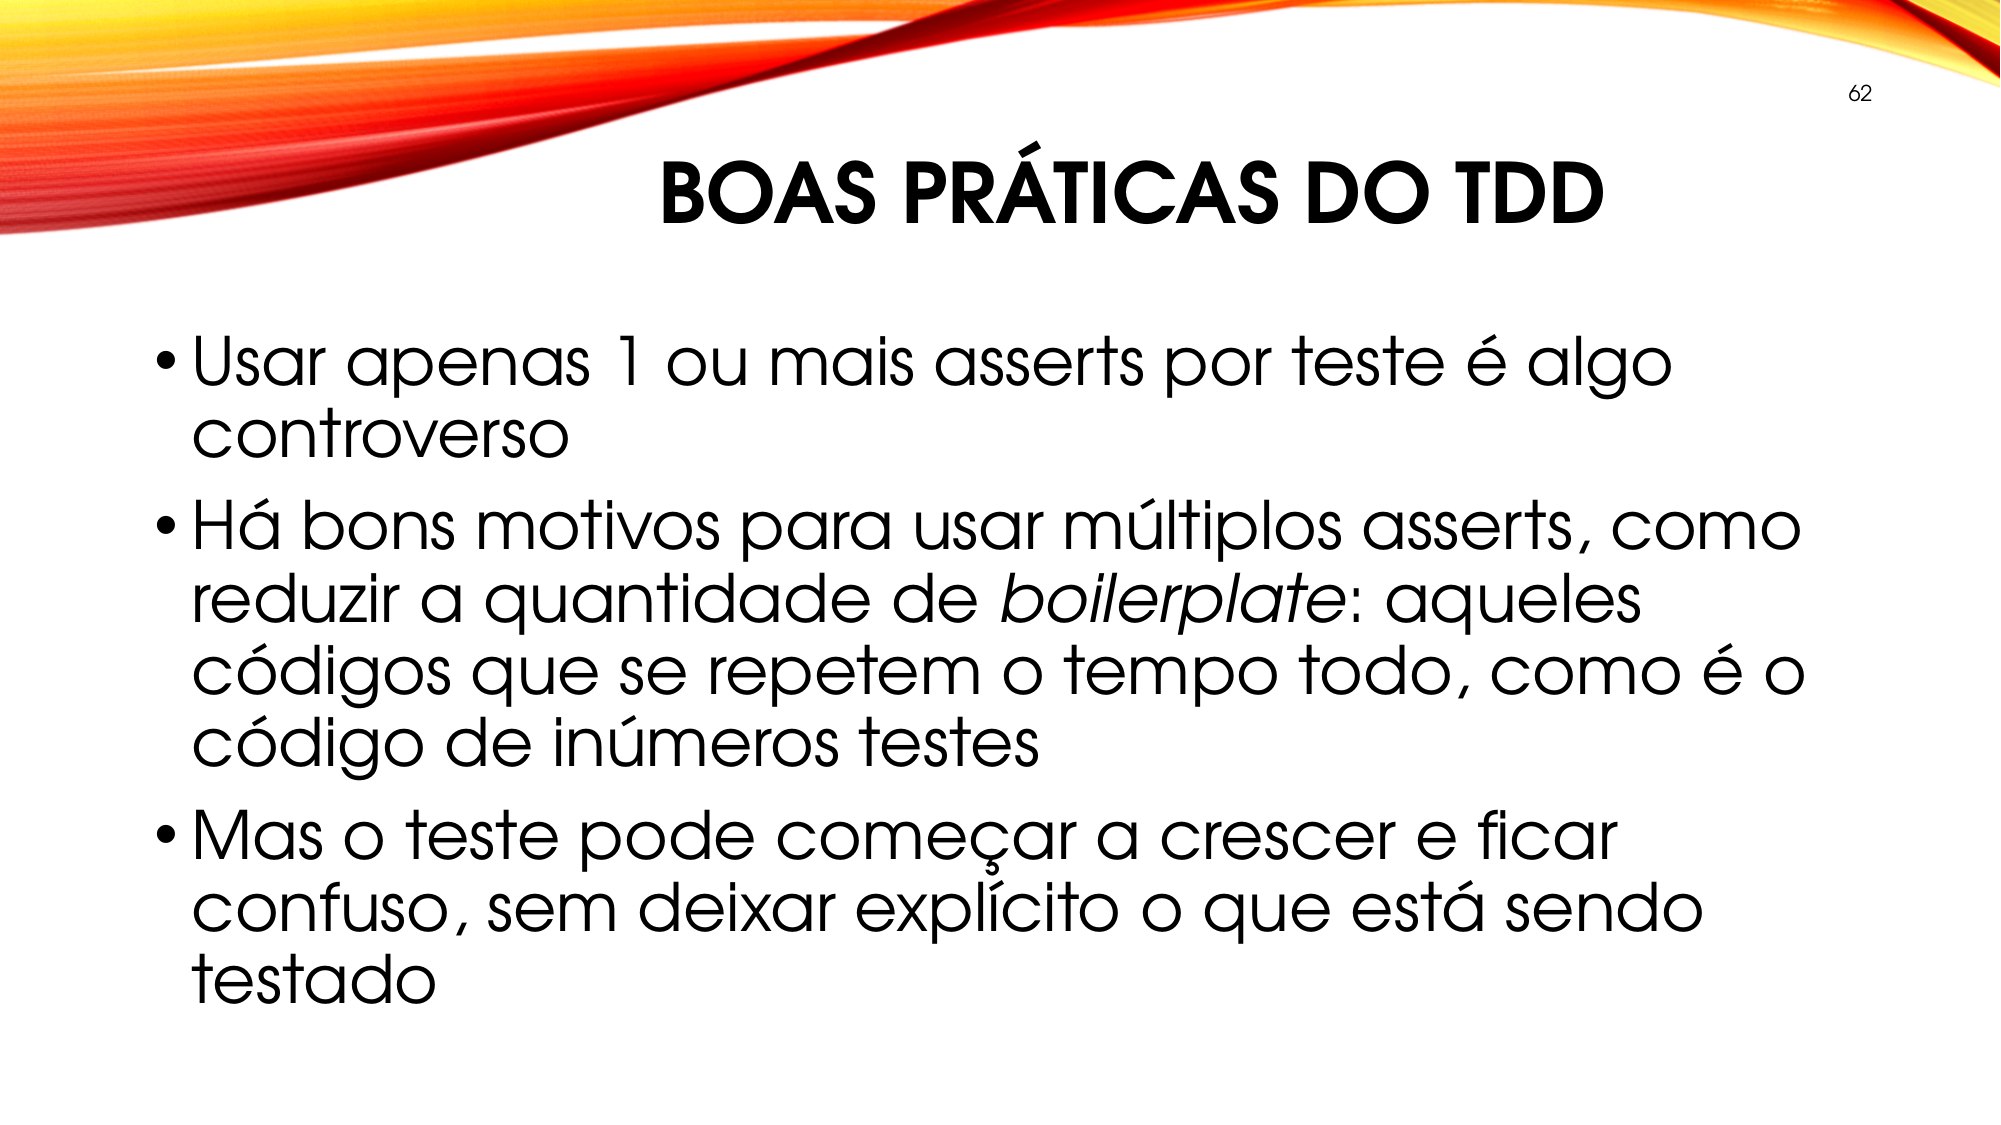

62
# Boas práticas do tdd
Usar apenas 1 ou mais asserts por teste é algo controverso
Há bons motivos para usar múltiplos asserts, como reduzir a quantidade de boilerplate: aqueles códigos que se repetem o tempo todo, como é o código de inúmeros testes
Mas o teste pode começar a crescer e ficar confuso, sem deixar explícito o que está sendo testado